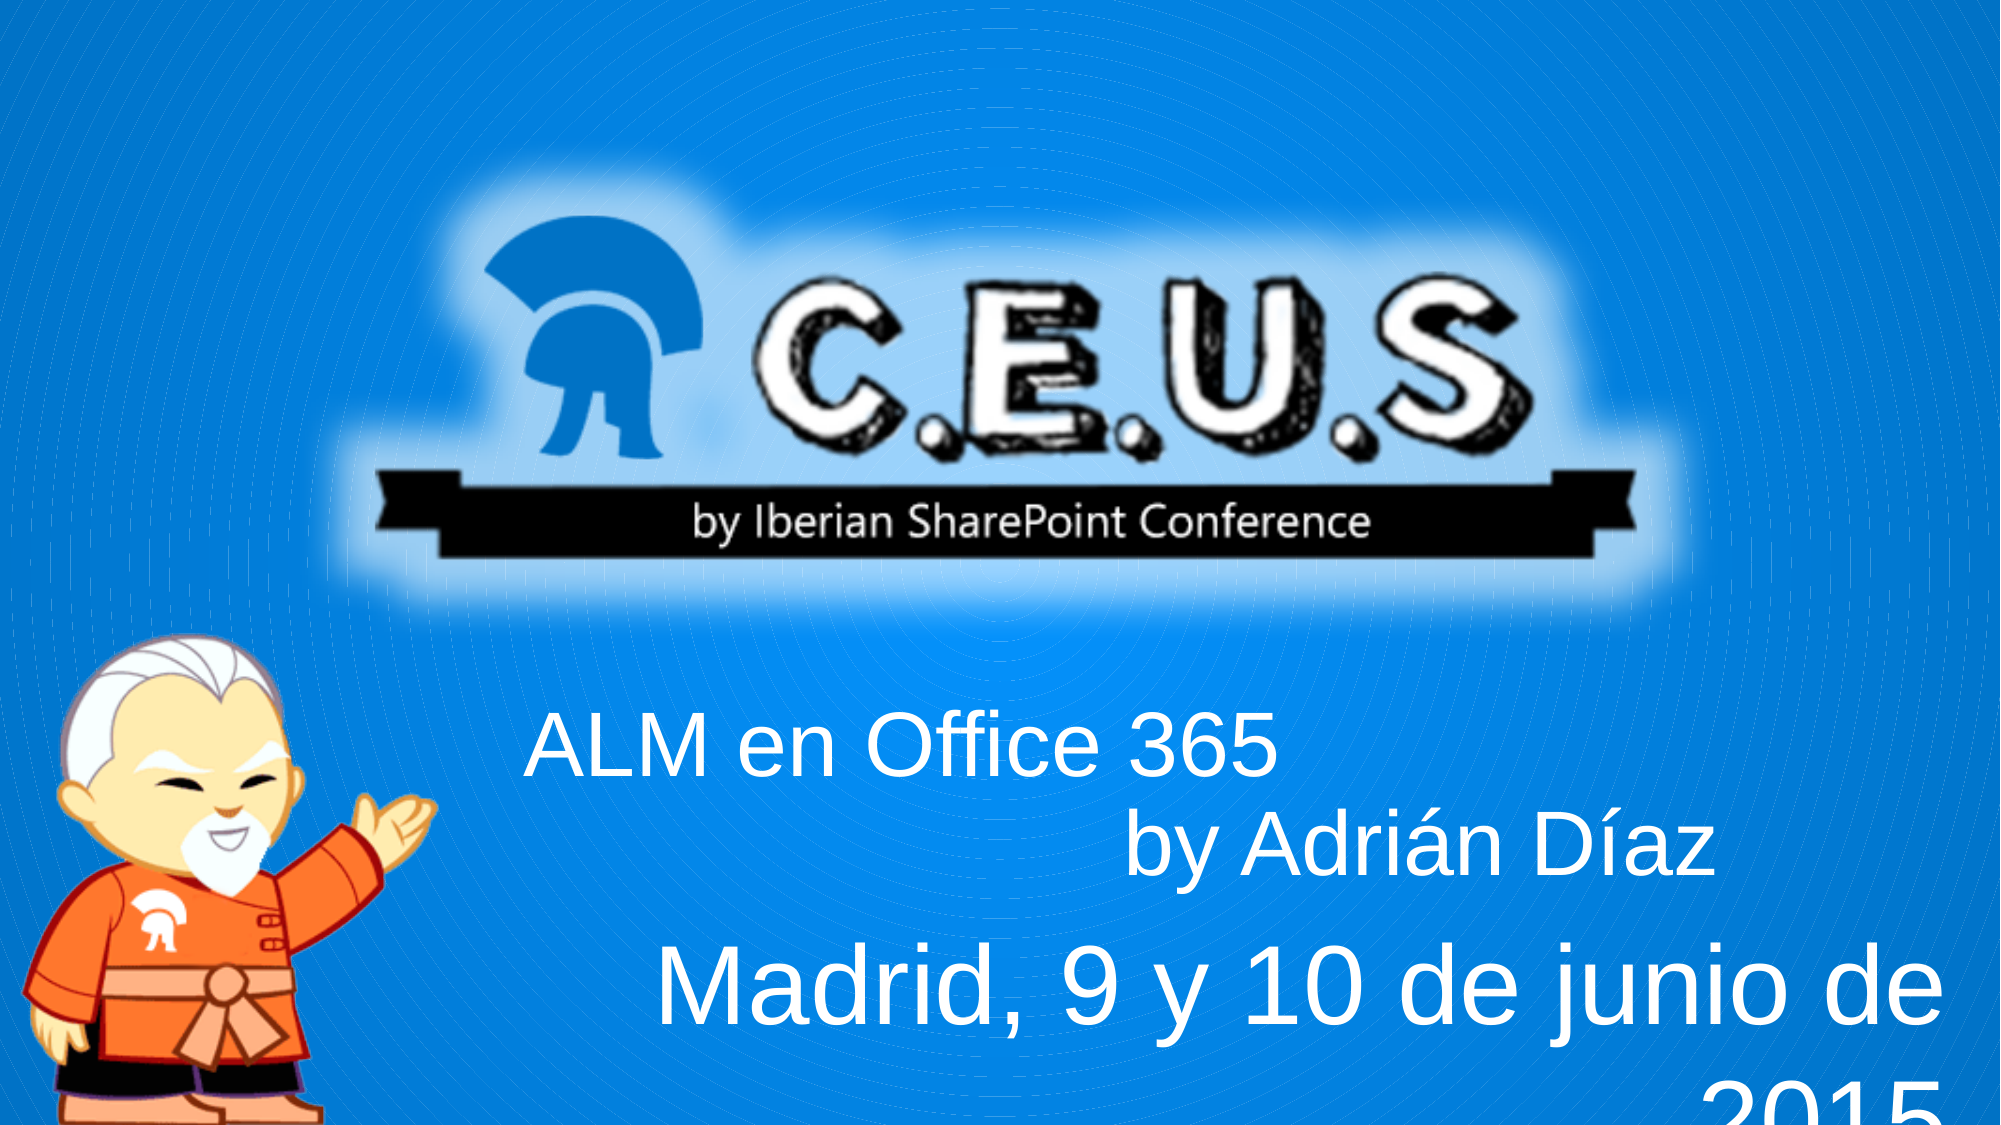

ALM en Office 365
				by Adrián Díaz